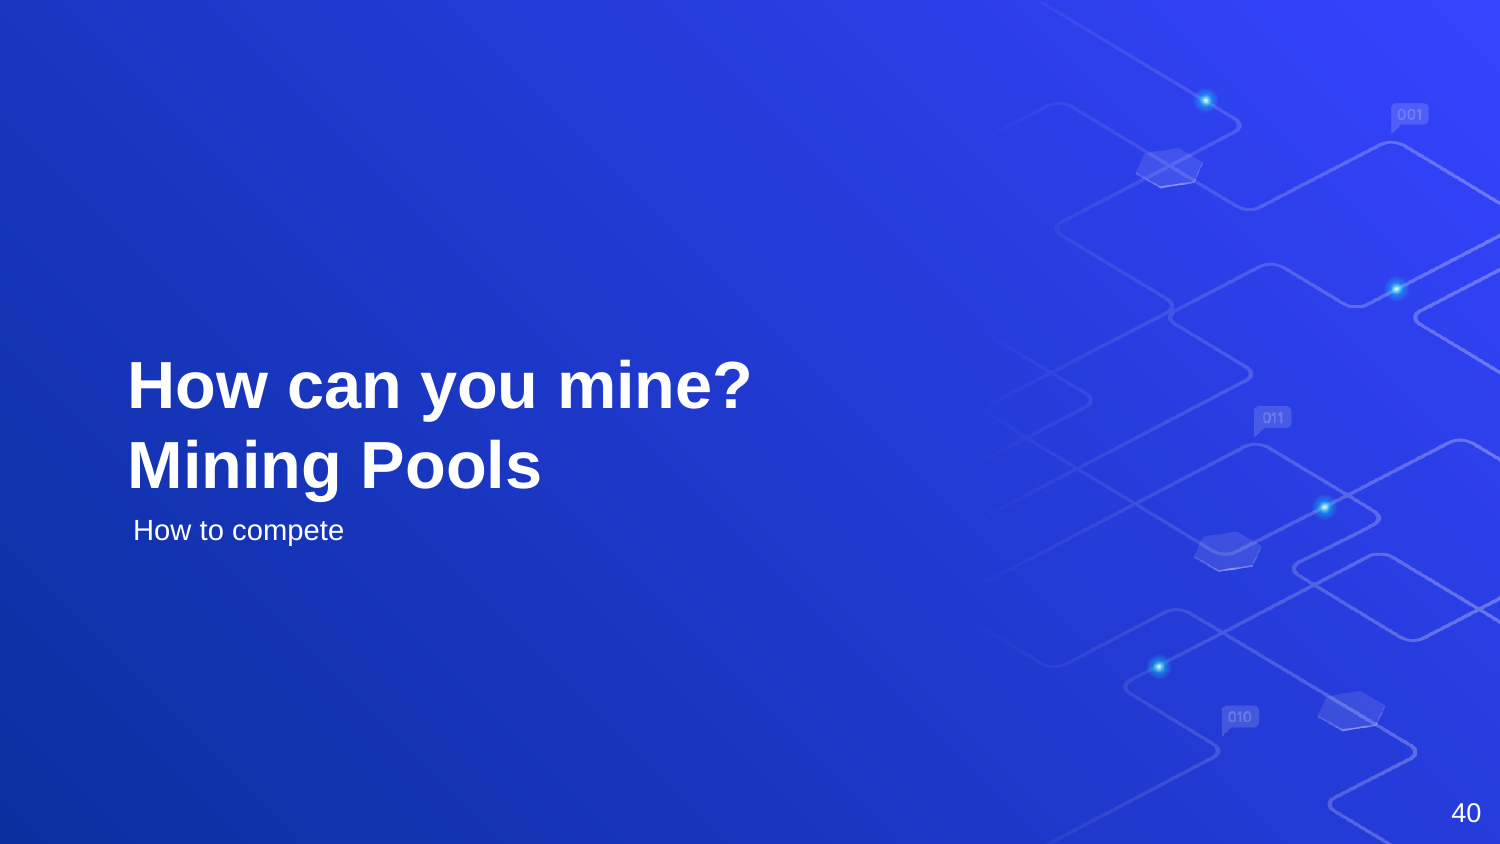

How can you mine?
Mining Pools
How to compete
40